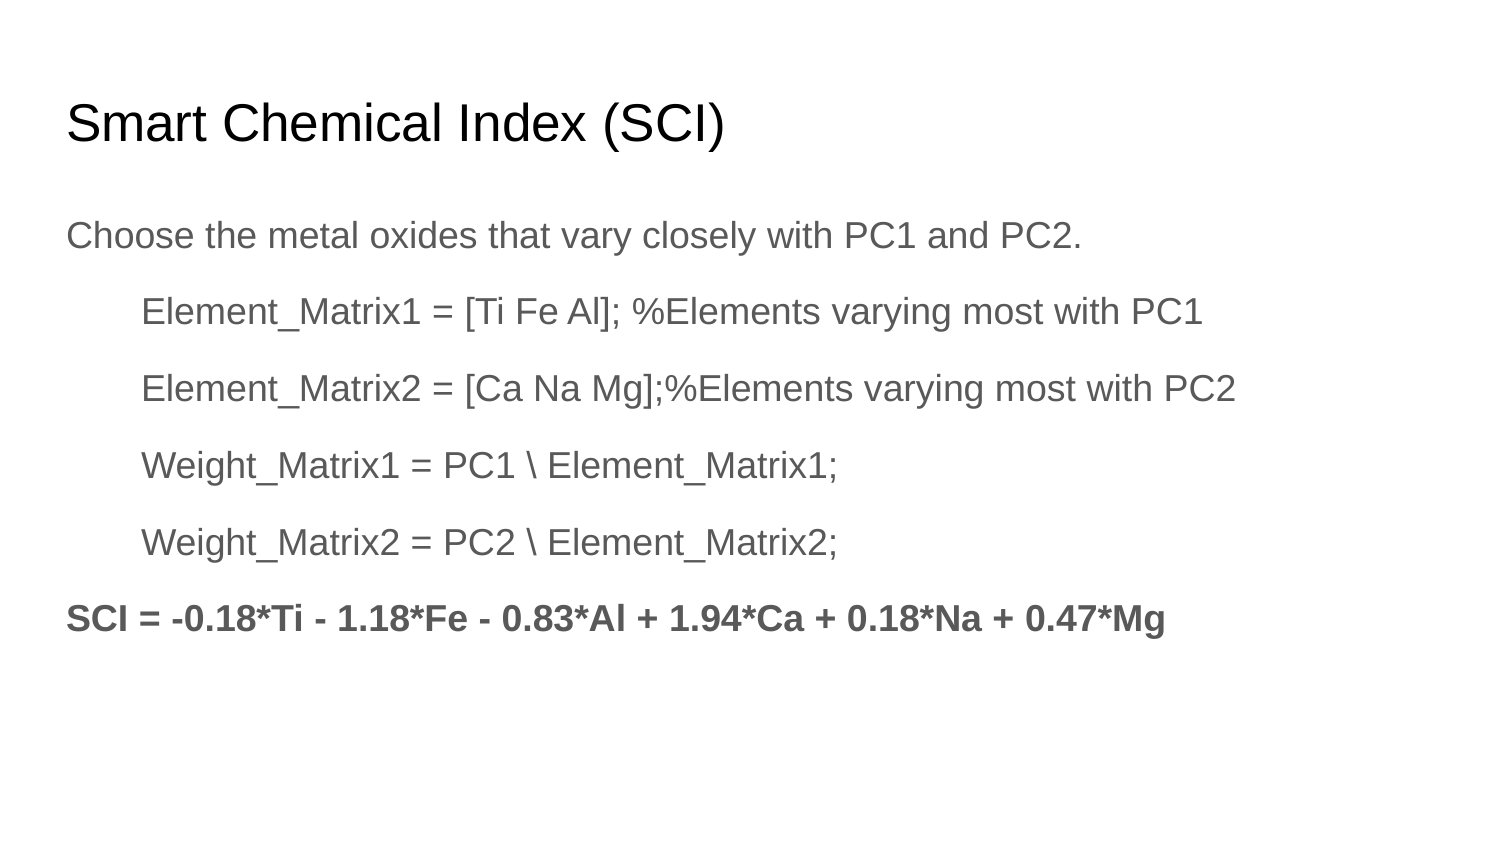

# Smart Chemical Index (SCI)
Choose the metal oxides that vary closely with PC1 and PC2.
Element_Matrix1 = [Ti Fe Al]; %Elements varying most with PC1
Element_Matrix2 = [Ca Na Mg];%Elements varying most with PC2
Weight_Matrix1 = PC1 \ Element_Matrix1;
Weight_Matrix2 = PC2 \ Element_Matrix2;
SCI = -0.18*Ti - 1.18*Fe - 0.83*Al + 1.94*Ca + 0.18*Na + 0.47*Mg